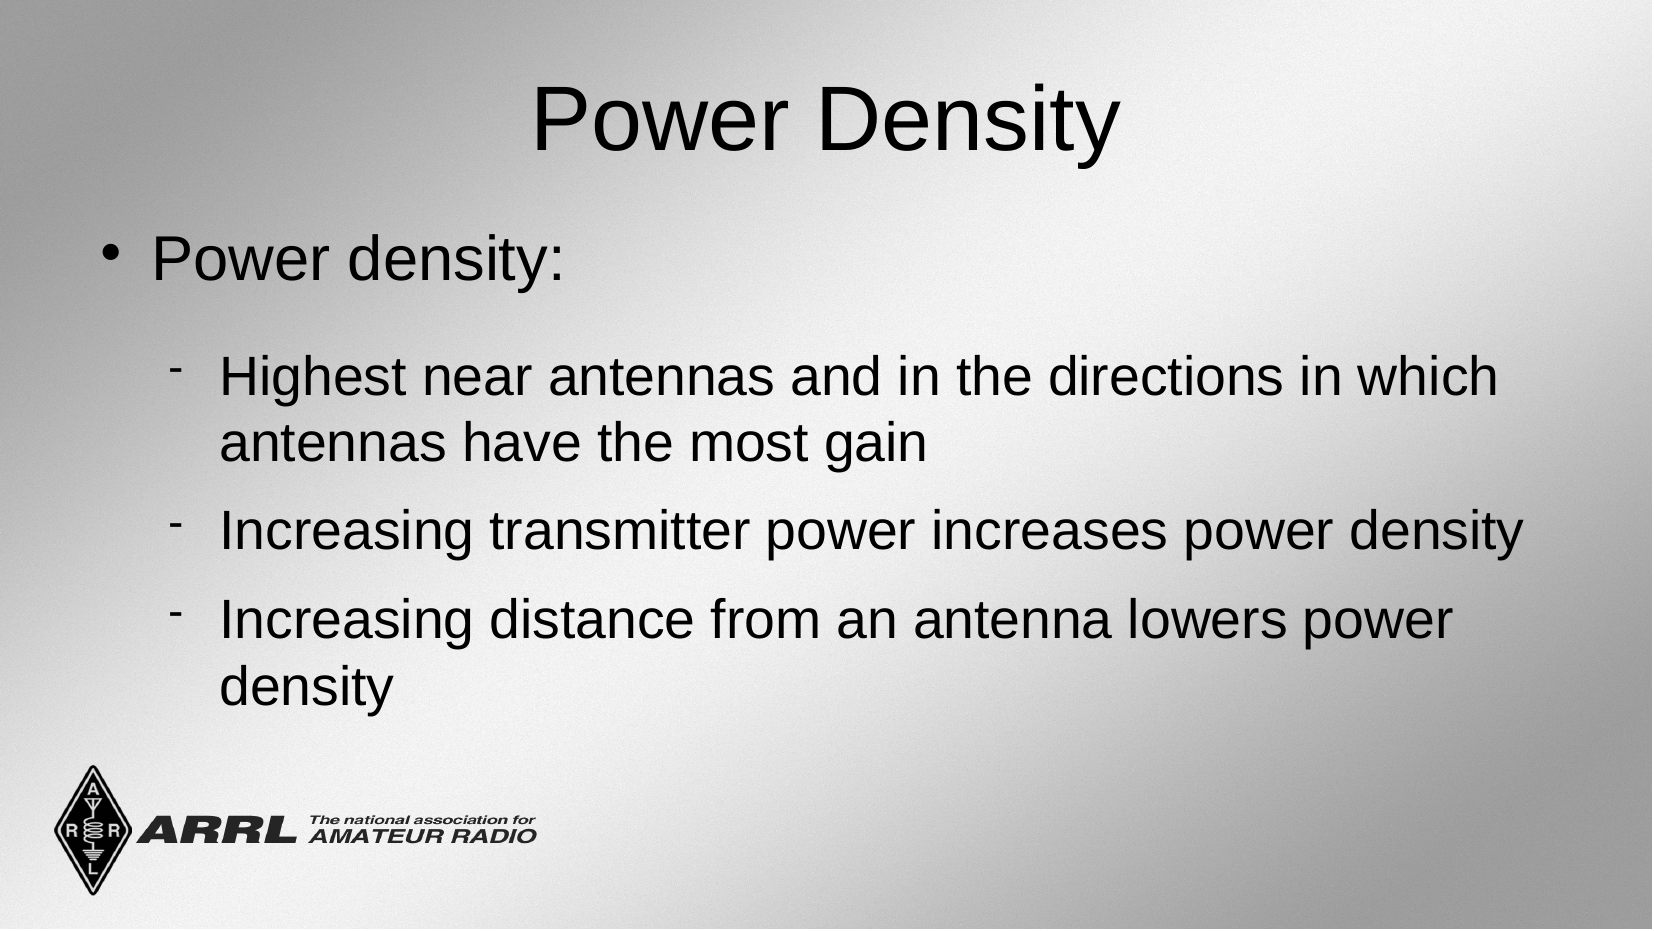

Power Density

Power density:
Highest near antennas and in the directions in which antennas have the most gain
Increasing transmitter power increases power density
Increasing distance from an antenna lowers power density